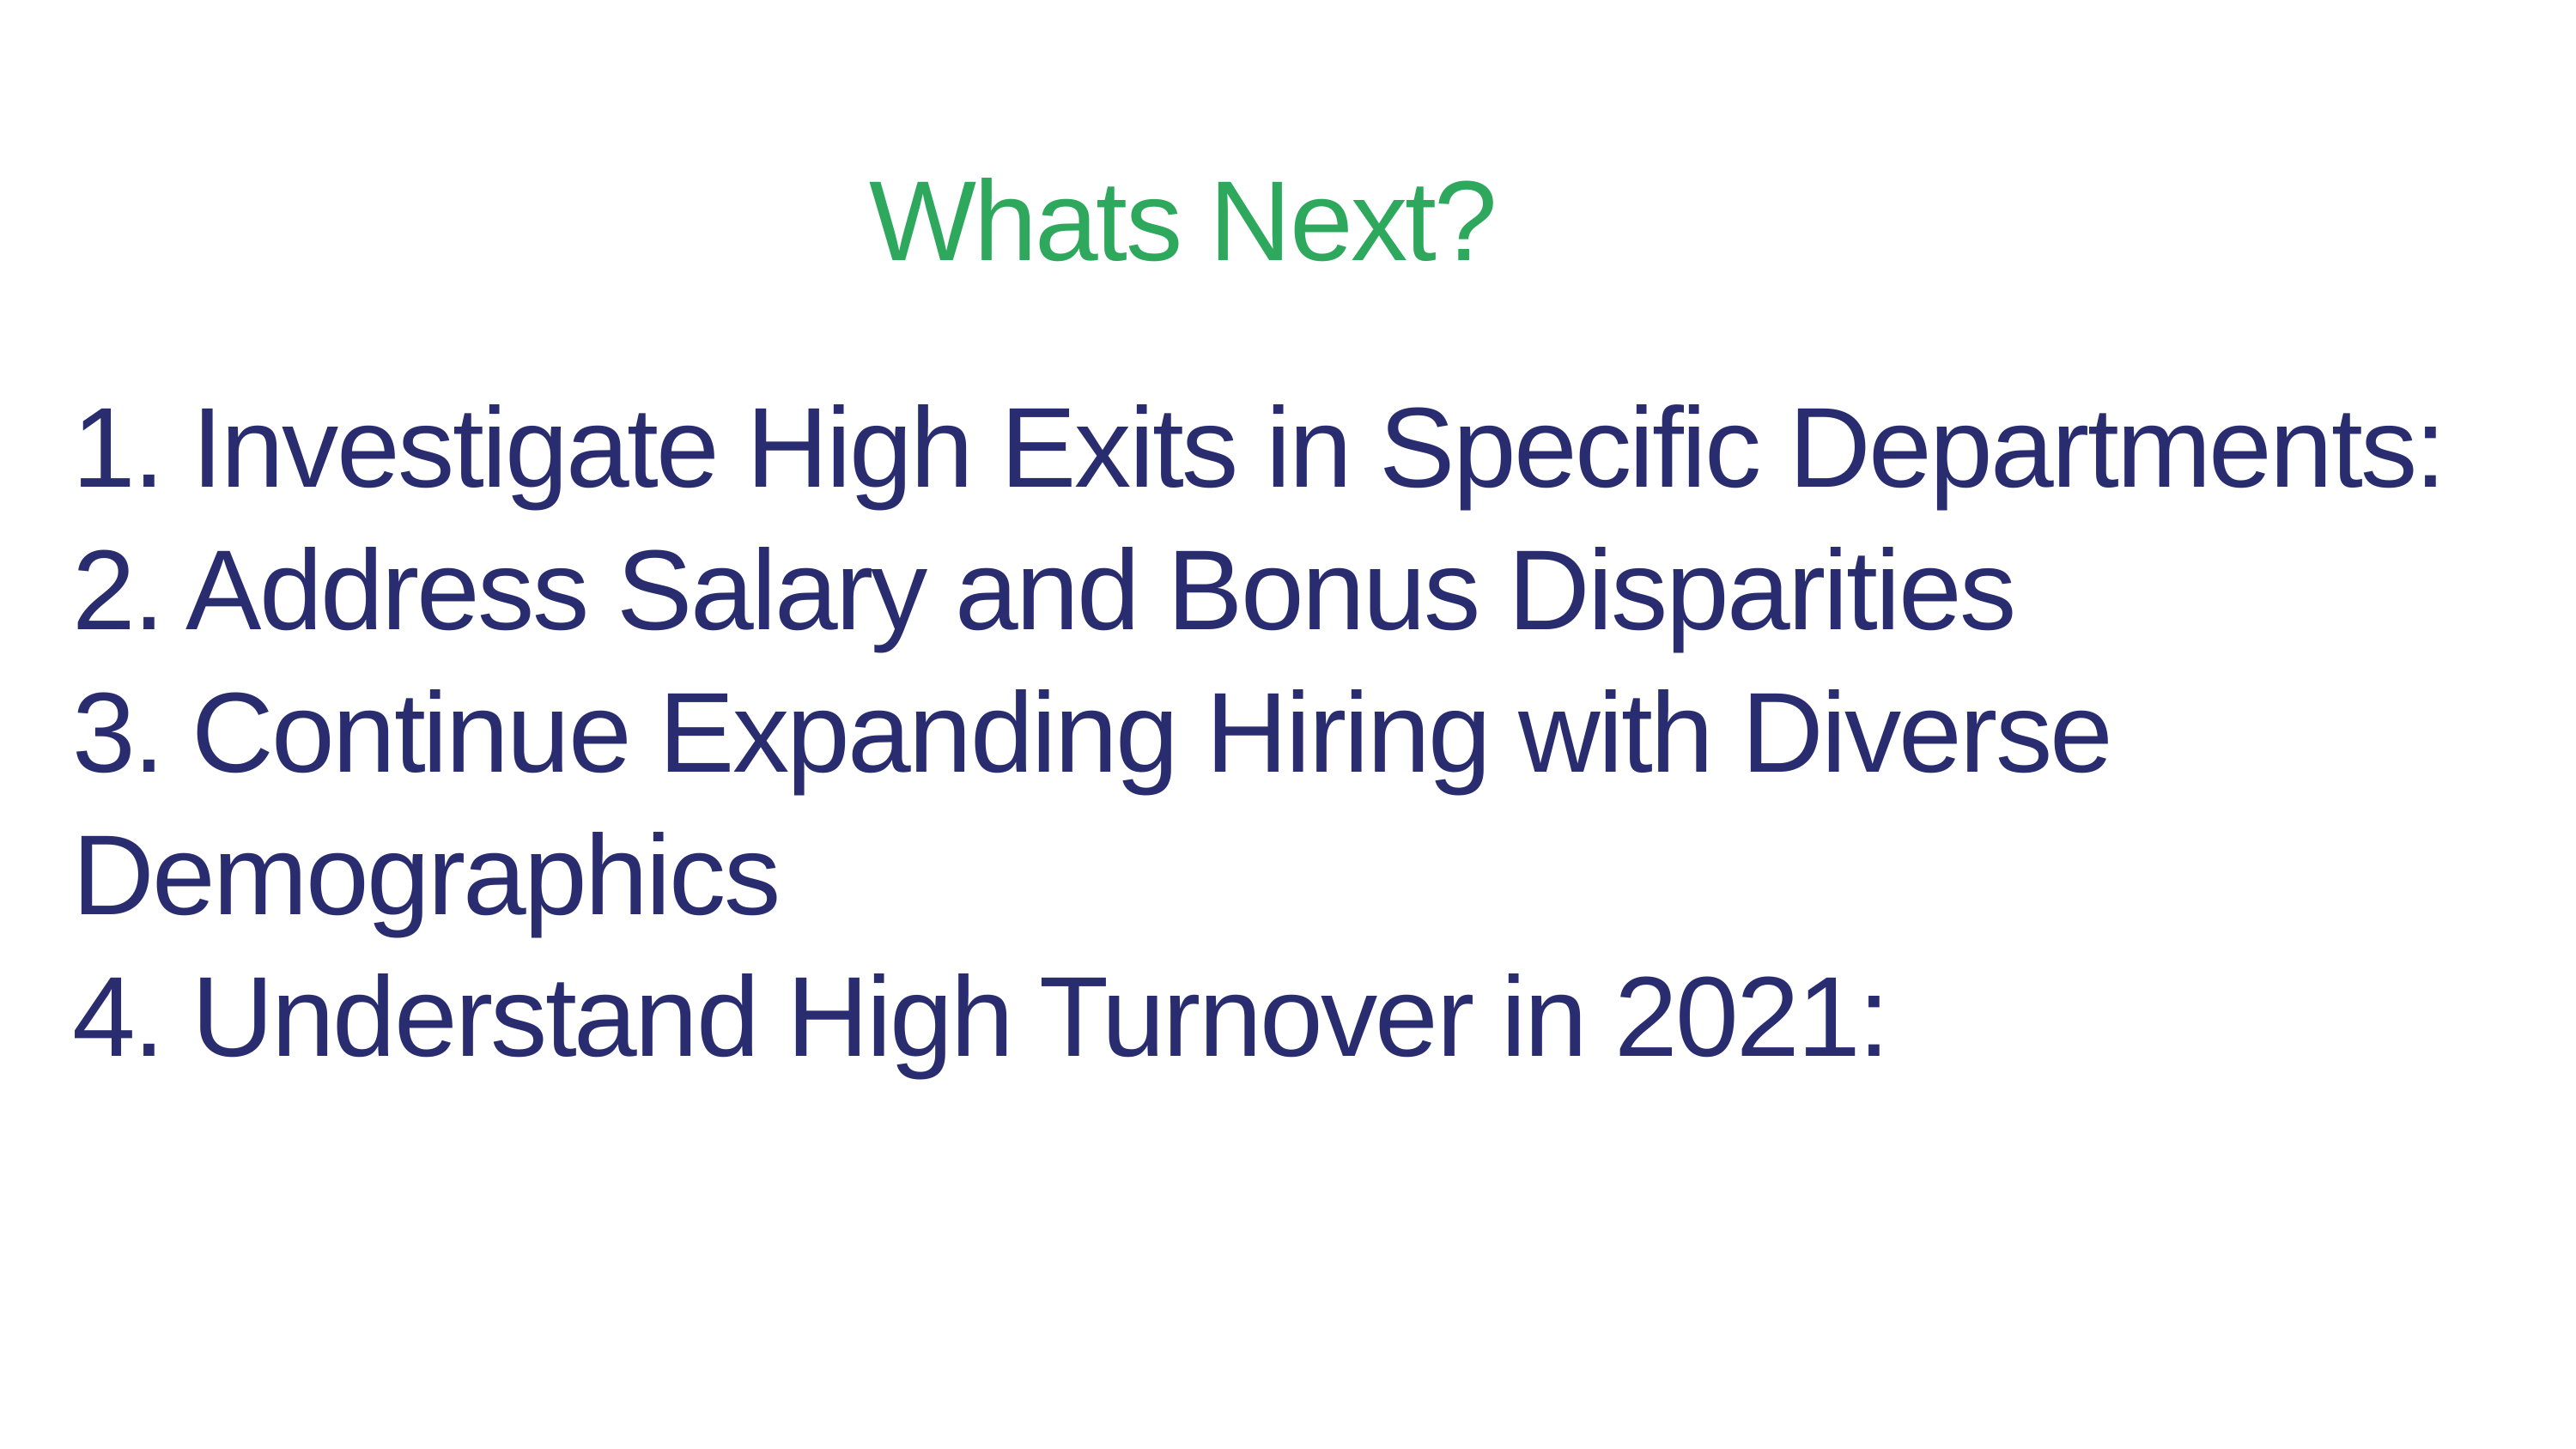

Whats Next?
1. Investigate High Exits in Specific Departments:
2. Address Salary and Bonus Disparities
3. Continue Expanding Hiring with Diverse      Demographics
4. Understand High Turnover in 2021: